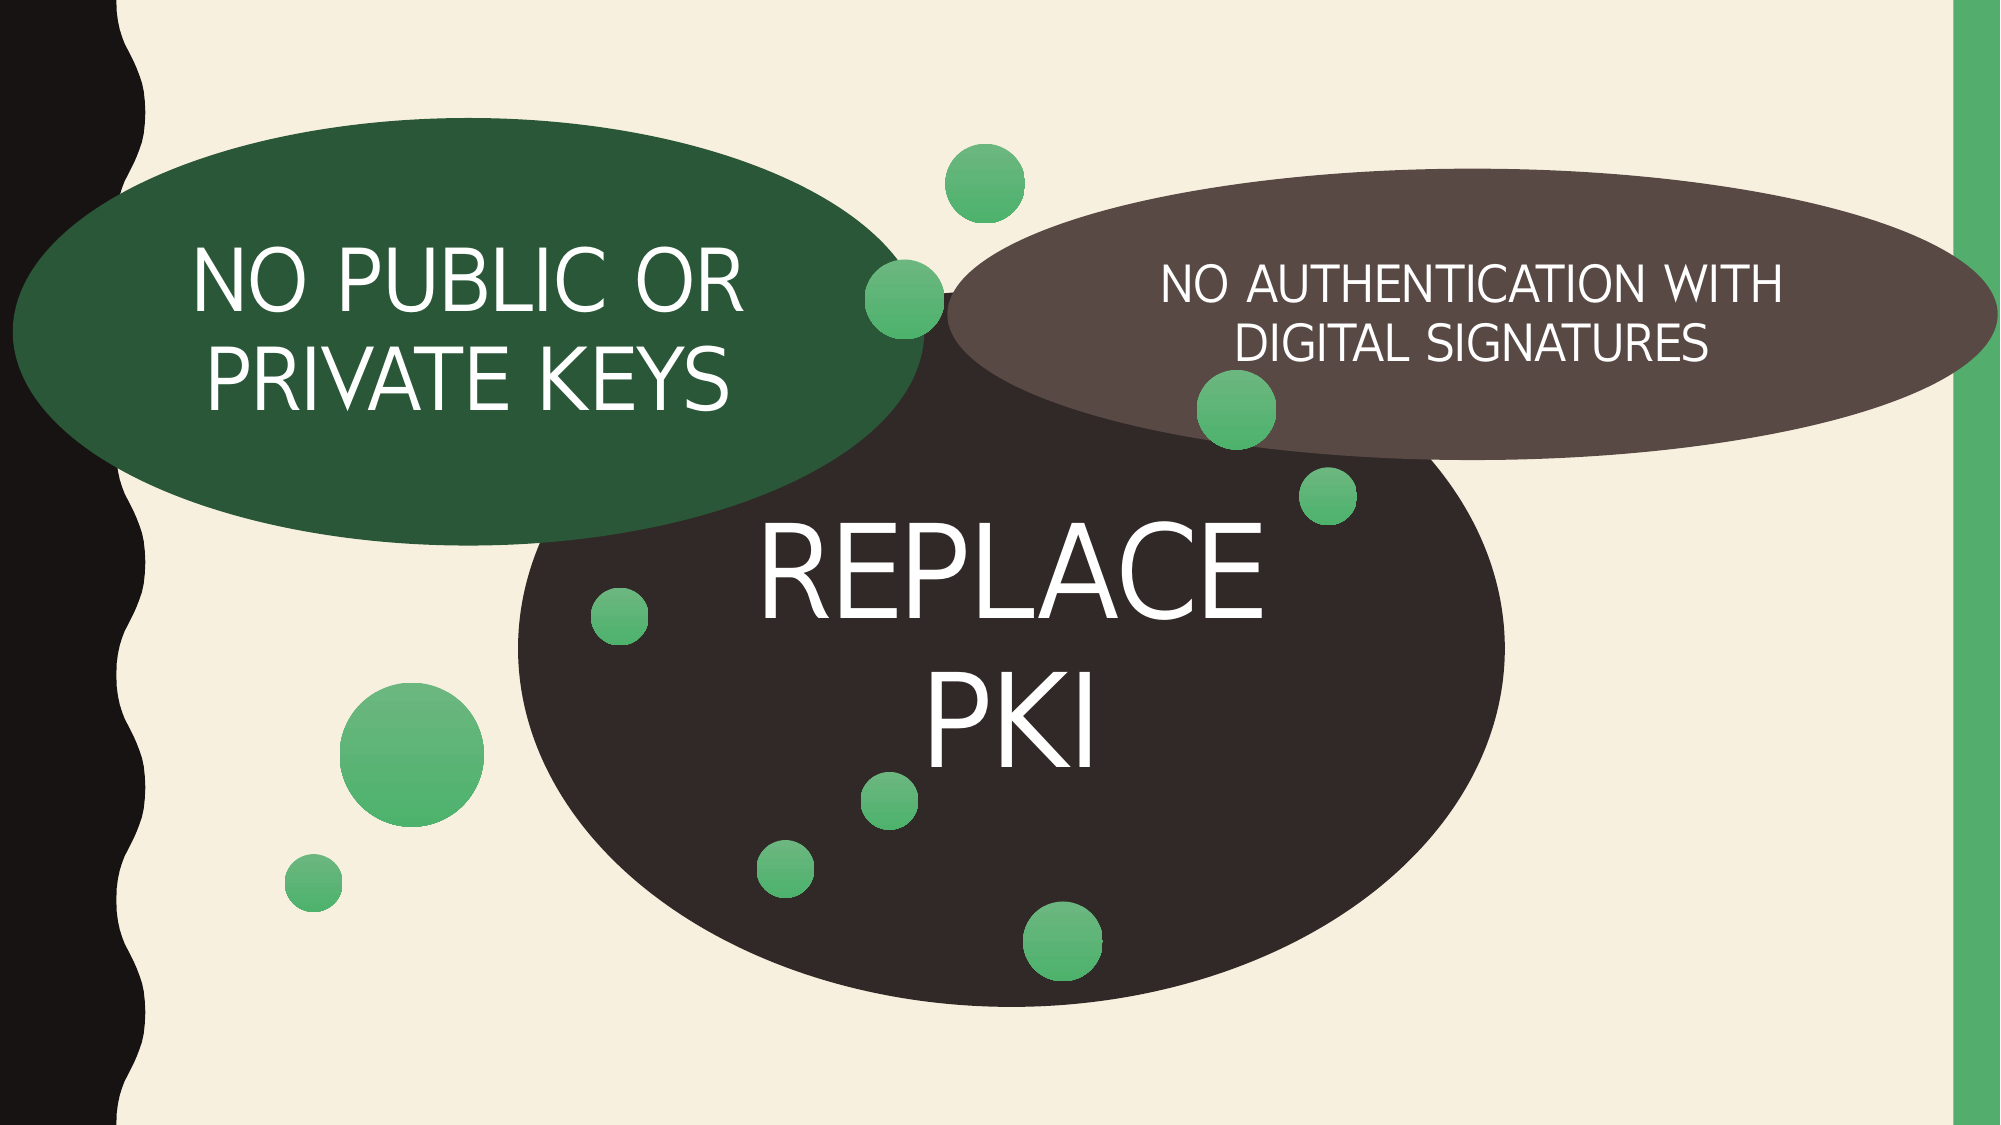

REPLACE PKI
NO PUBLIC OR PRIVATE KEYS
NO AUTHENTICATION WITH DIGITAL SIGNATURES